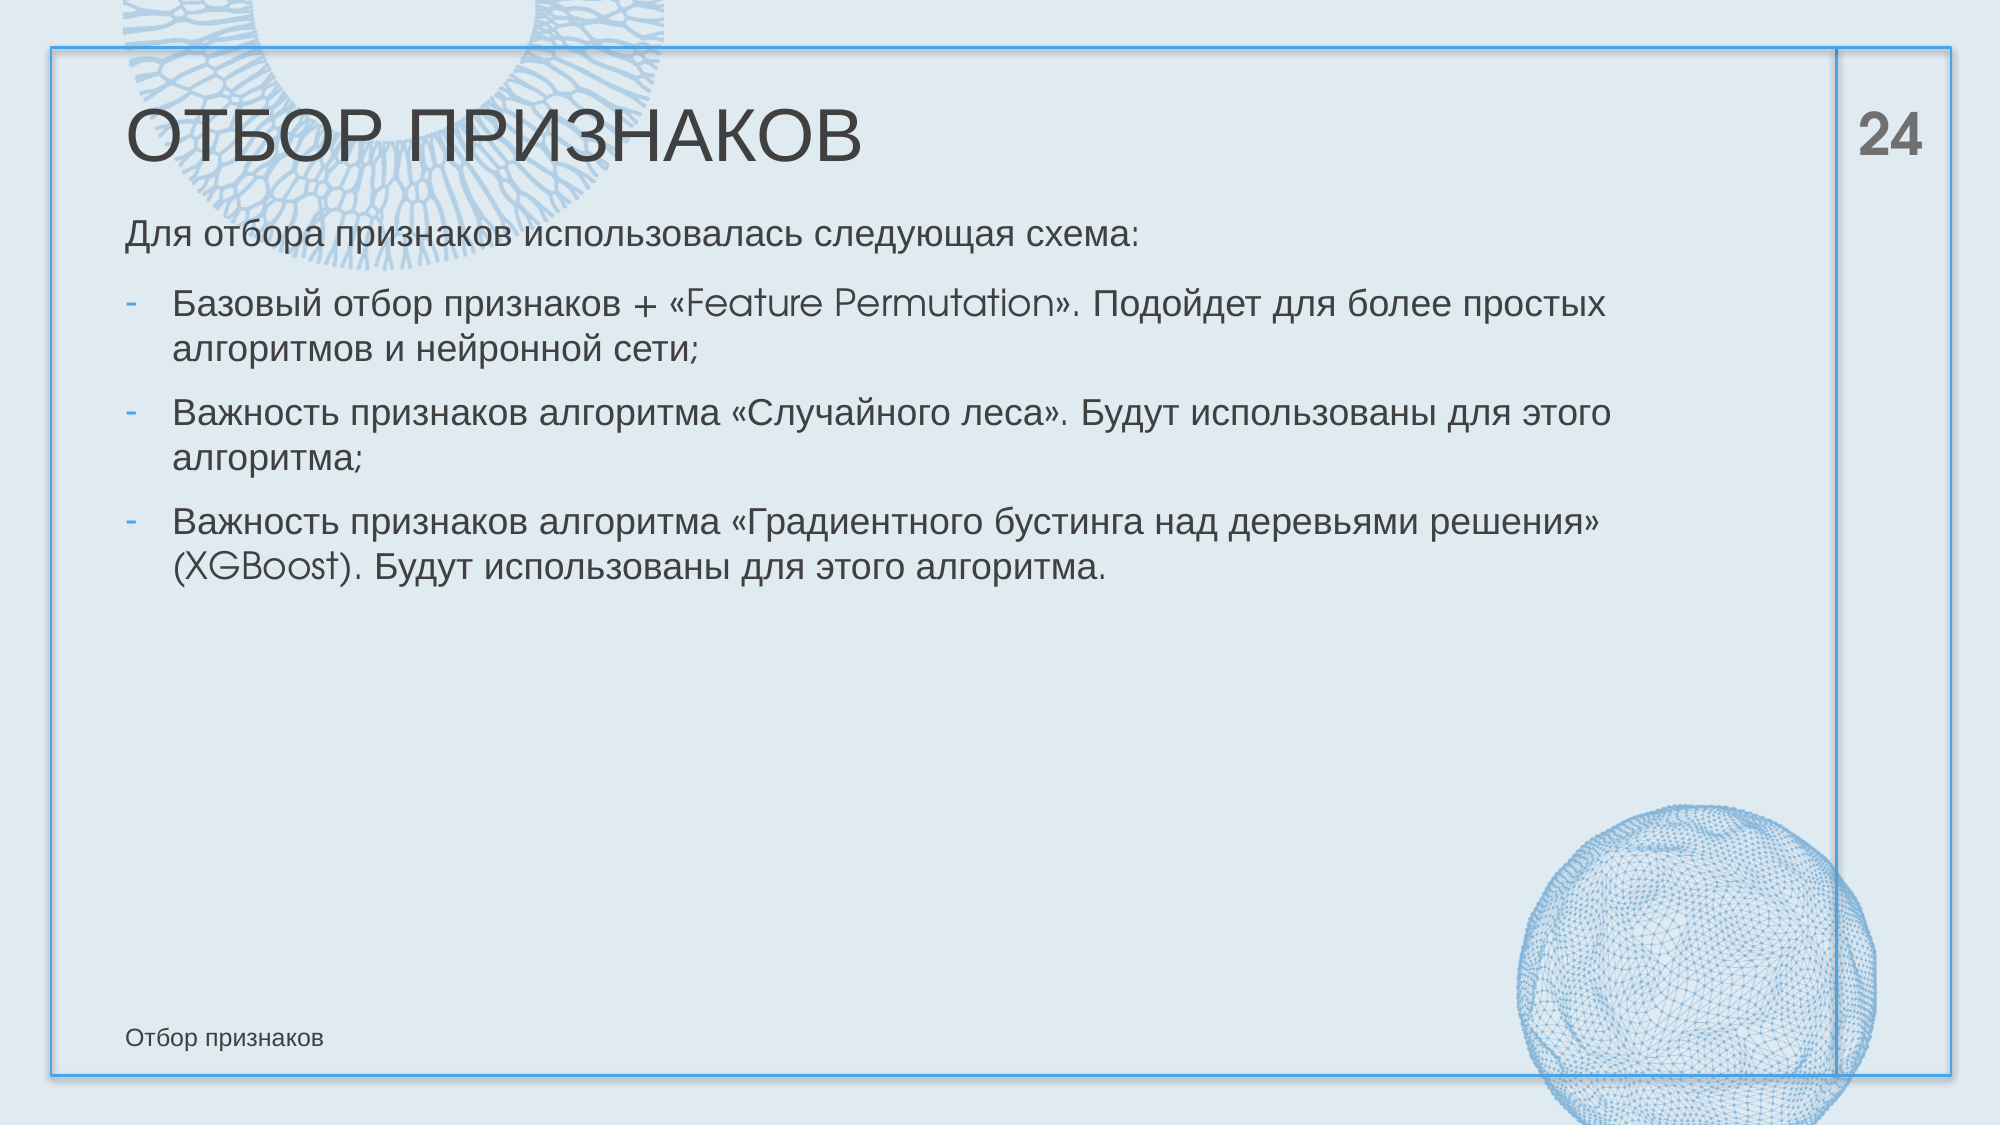

# Отбор признаков
24
Для отбора признаков использовалась следующая схема:
Базовый отбор признаков + «Feature Permutation». Подойдет для более простых алгоритмов и нейронной сети;
Важность признаков алгоритма «Случайного леса». Будут использованы для этого алгоритма;
Важность признаков алгоритма «Градиентного бустинга над деревьями решения» (XGBoost). Будут использованы для этого алгоритма.

Отбор признаков